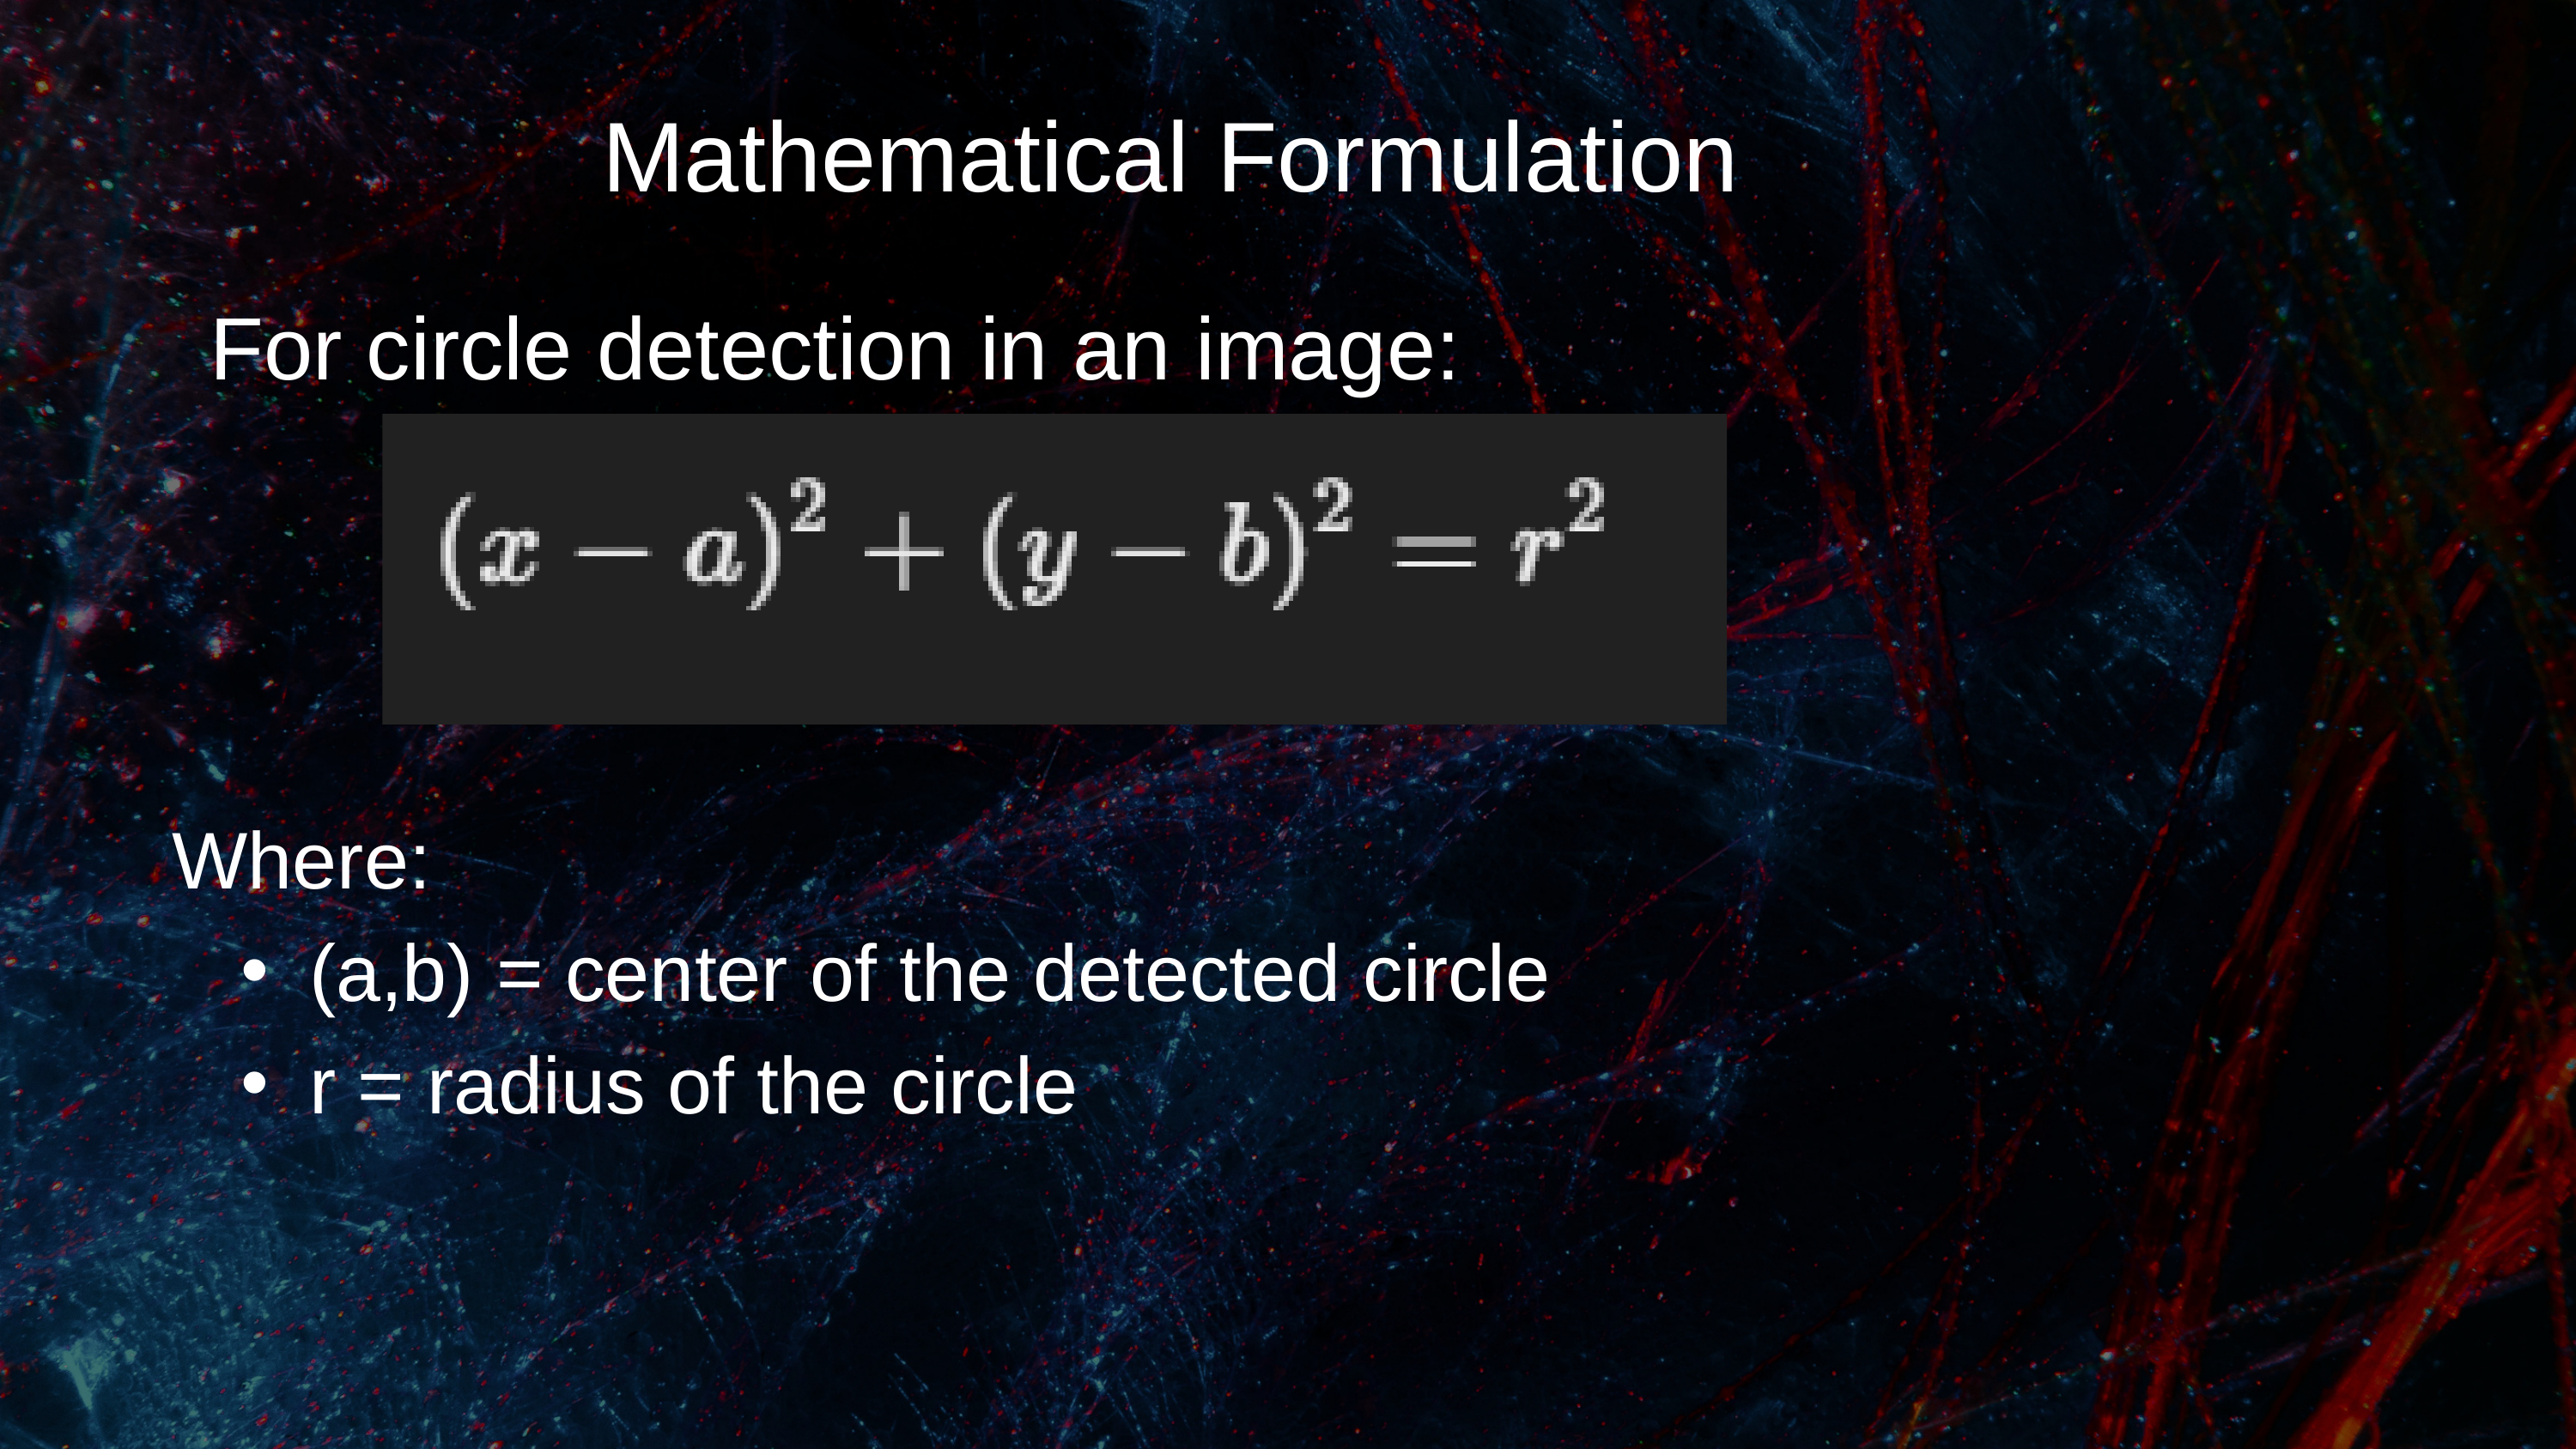

Mathematical Formulation
For circle detection in an image:

Where:
(a,b) = center of the detected circle
r = radius of the circle